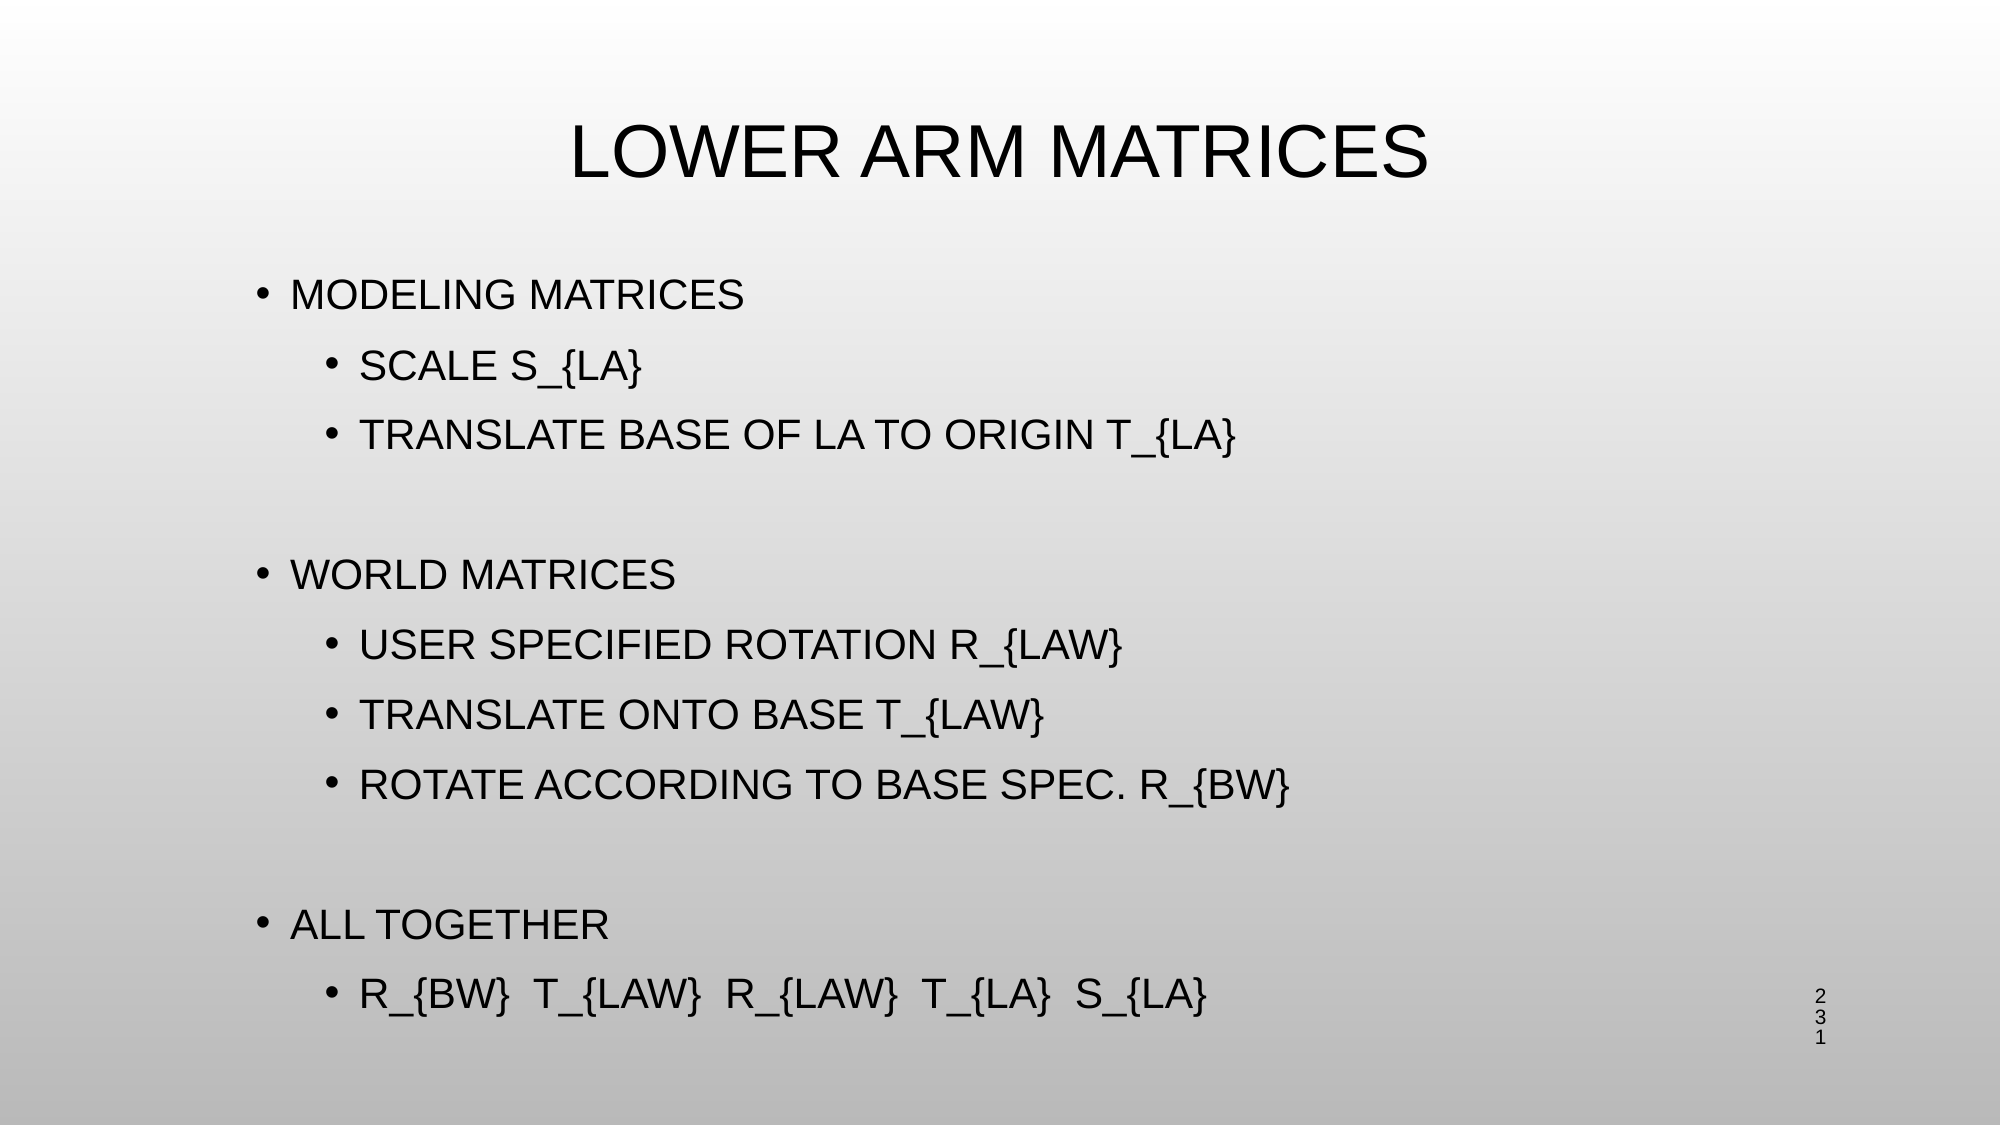

# Lower Arm Matrices
Modeling matrices
Scale S_{LA}
Translate base of LA to origin T_{LA}
World matrices
User specified rotation R_{LAW}
Translate onto base T_{LAW}
Rotate according to base spec. R_{BW}
All together
R_{BW}  T_{LAW}  R_{LAW}  T_{LA}  S_{LA}
231